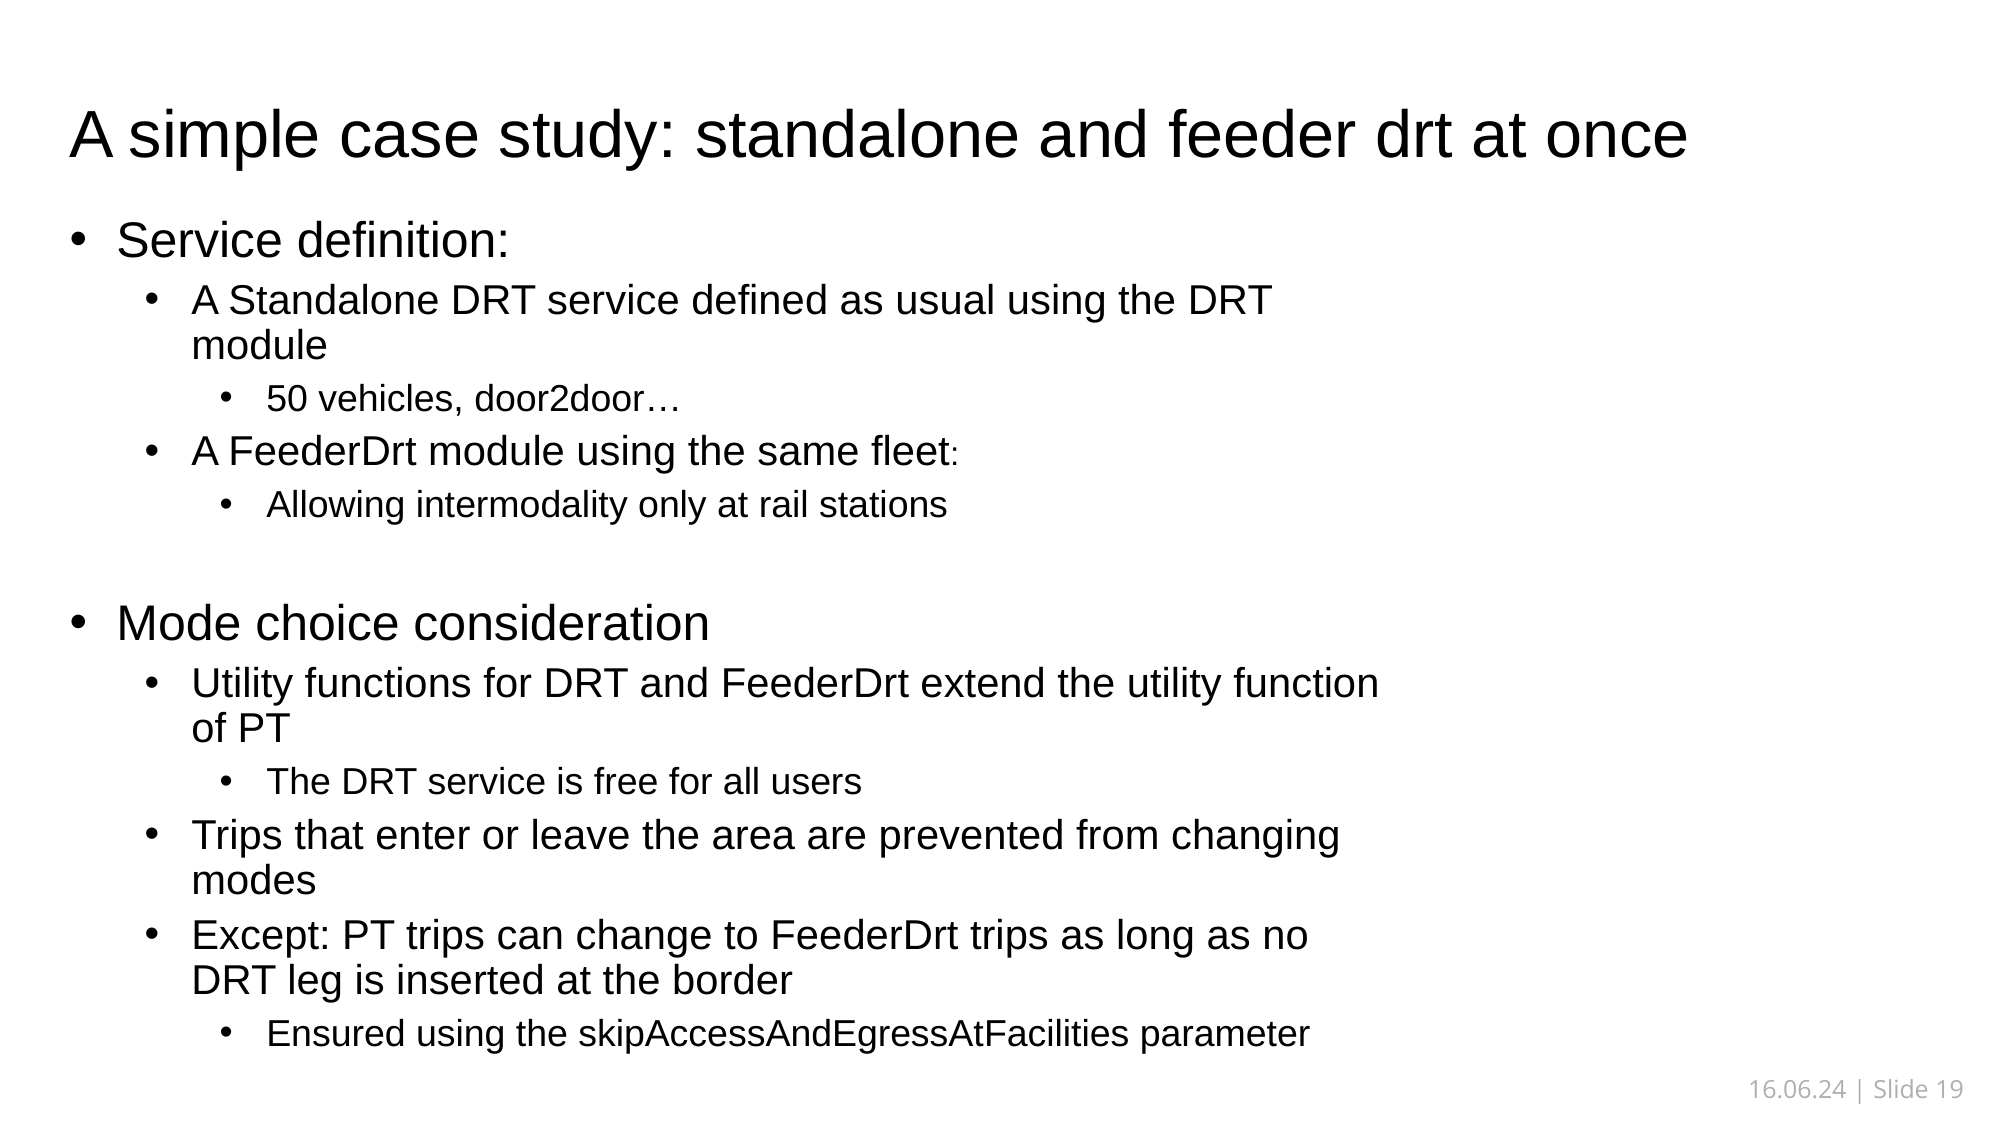

A simple case study: standalone and feeder drt at once
Service definition:
A Standalone DRT service defined as usual using the DRT module
50 vehicles, door2door…
A FeederDrt module using the same fleet:
Allowing intermodality only at rail stations

Mode choice consideration
Utility functions for DRT and FeederDrt extend the utility function of PT
The DRT service is free for all users
Trips that enter or leave the area are prevented from changing modes
Except: PT trips can change to FeederDrt trips as long as no DRT leg is inserted at the border
Ensured using the skipAccessAndEgressAtFacilities parameter
16.06.24 | Slide 19